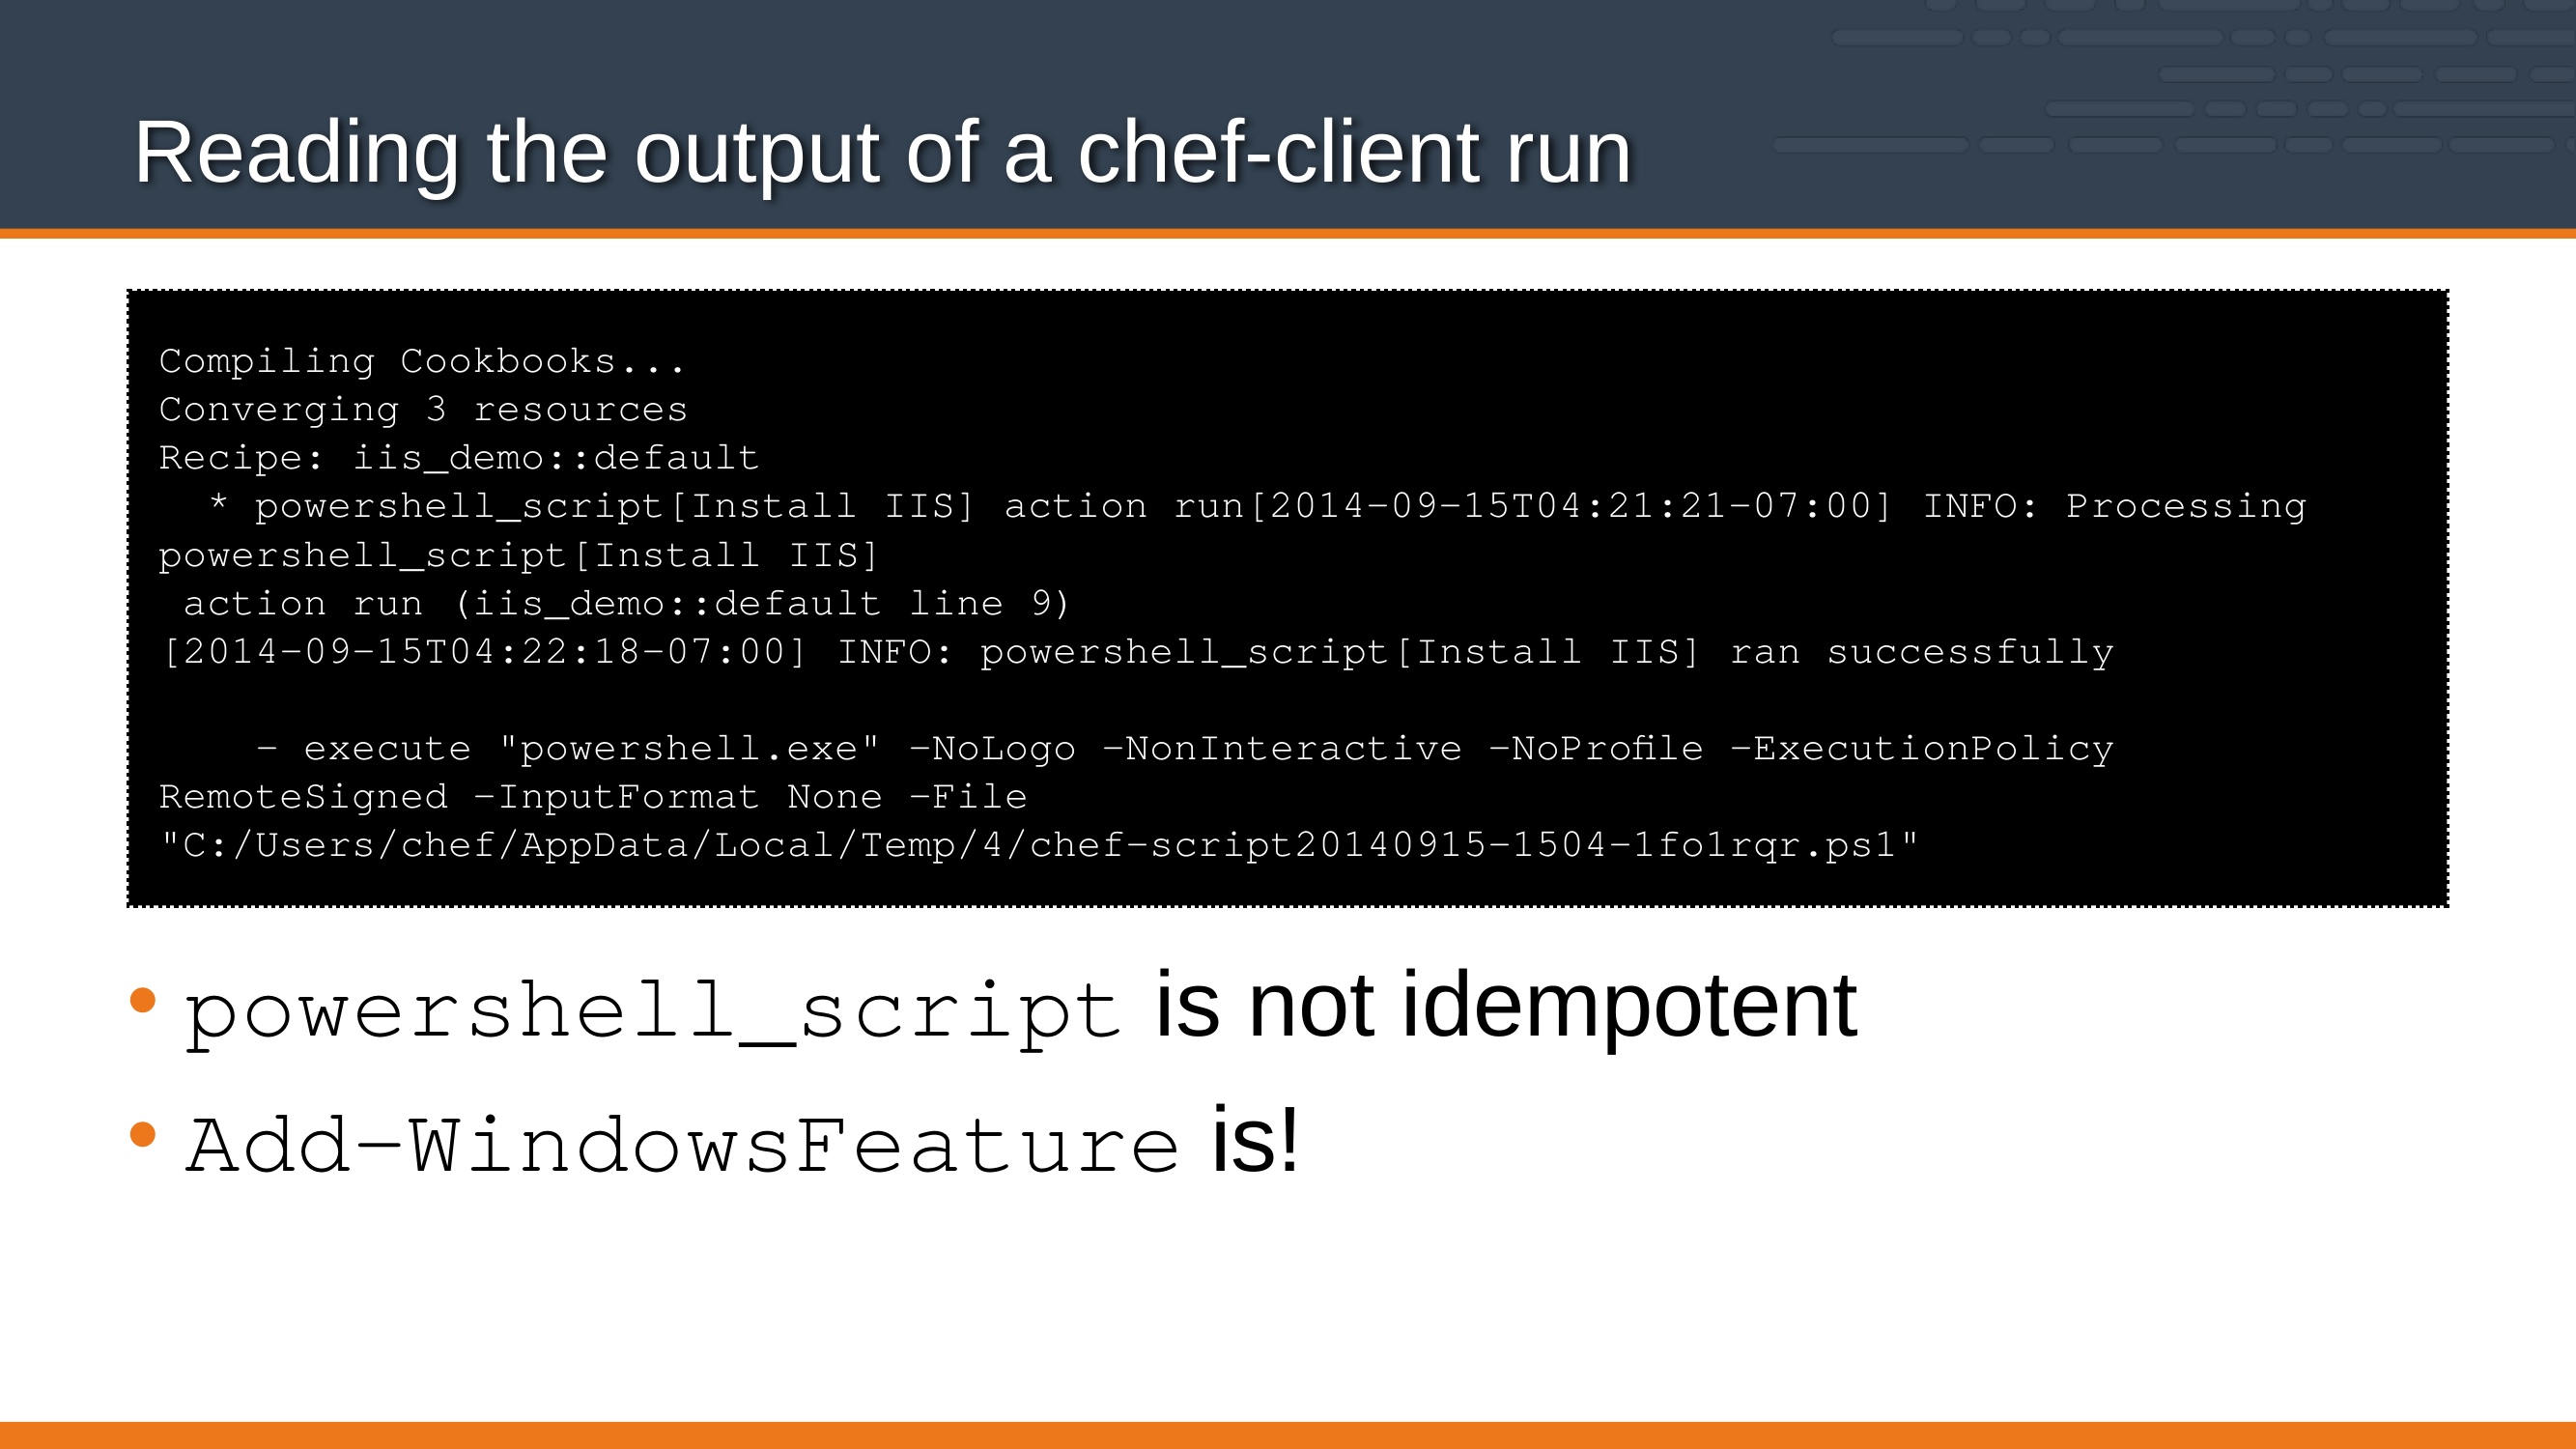

# Reading the output of a chef-client run
Compiling Cookbooks...
Converging 3 resources
Recipe: iis_demo::default
  * powershell_script[Install IIS] action run[2014-09-15T04:21:21-07:00] INFO: Processing powershell_script[Install IIS]
 action run (iis_demo::default line 9)
[2014-09-15T04:22:18-07:00] INFO: powershell_script[Install IIS] ran successfully

    - execute "powershell.exe" -NoLogo -NonInteractive -NoProfile -ExecutionPolicy RemoteSigned -InputFormat None -File
"C:/Users/chef/AppData/Local/Temp/4/chef-script20140915-1504-1fo1rqr.ps1"
powershell_script is not idempotent
Add-WindowsFeature is!